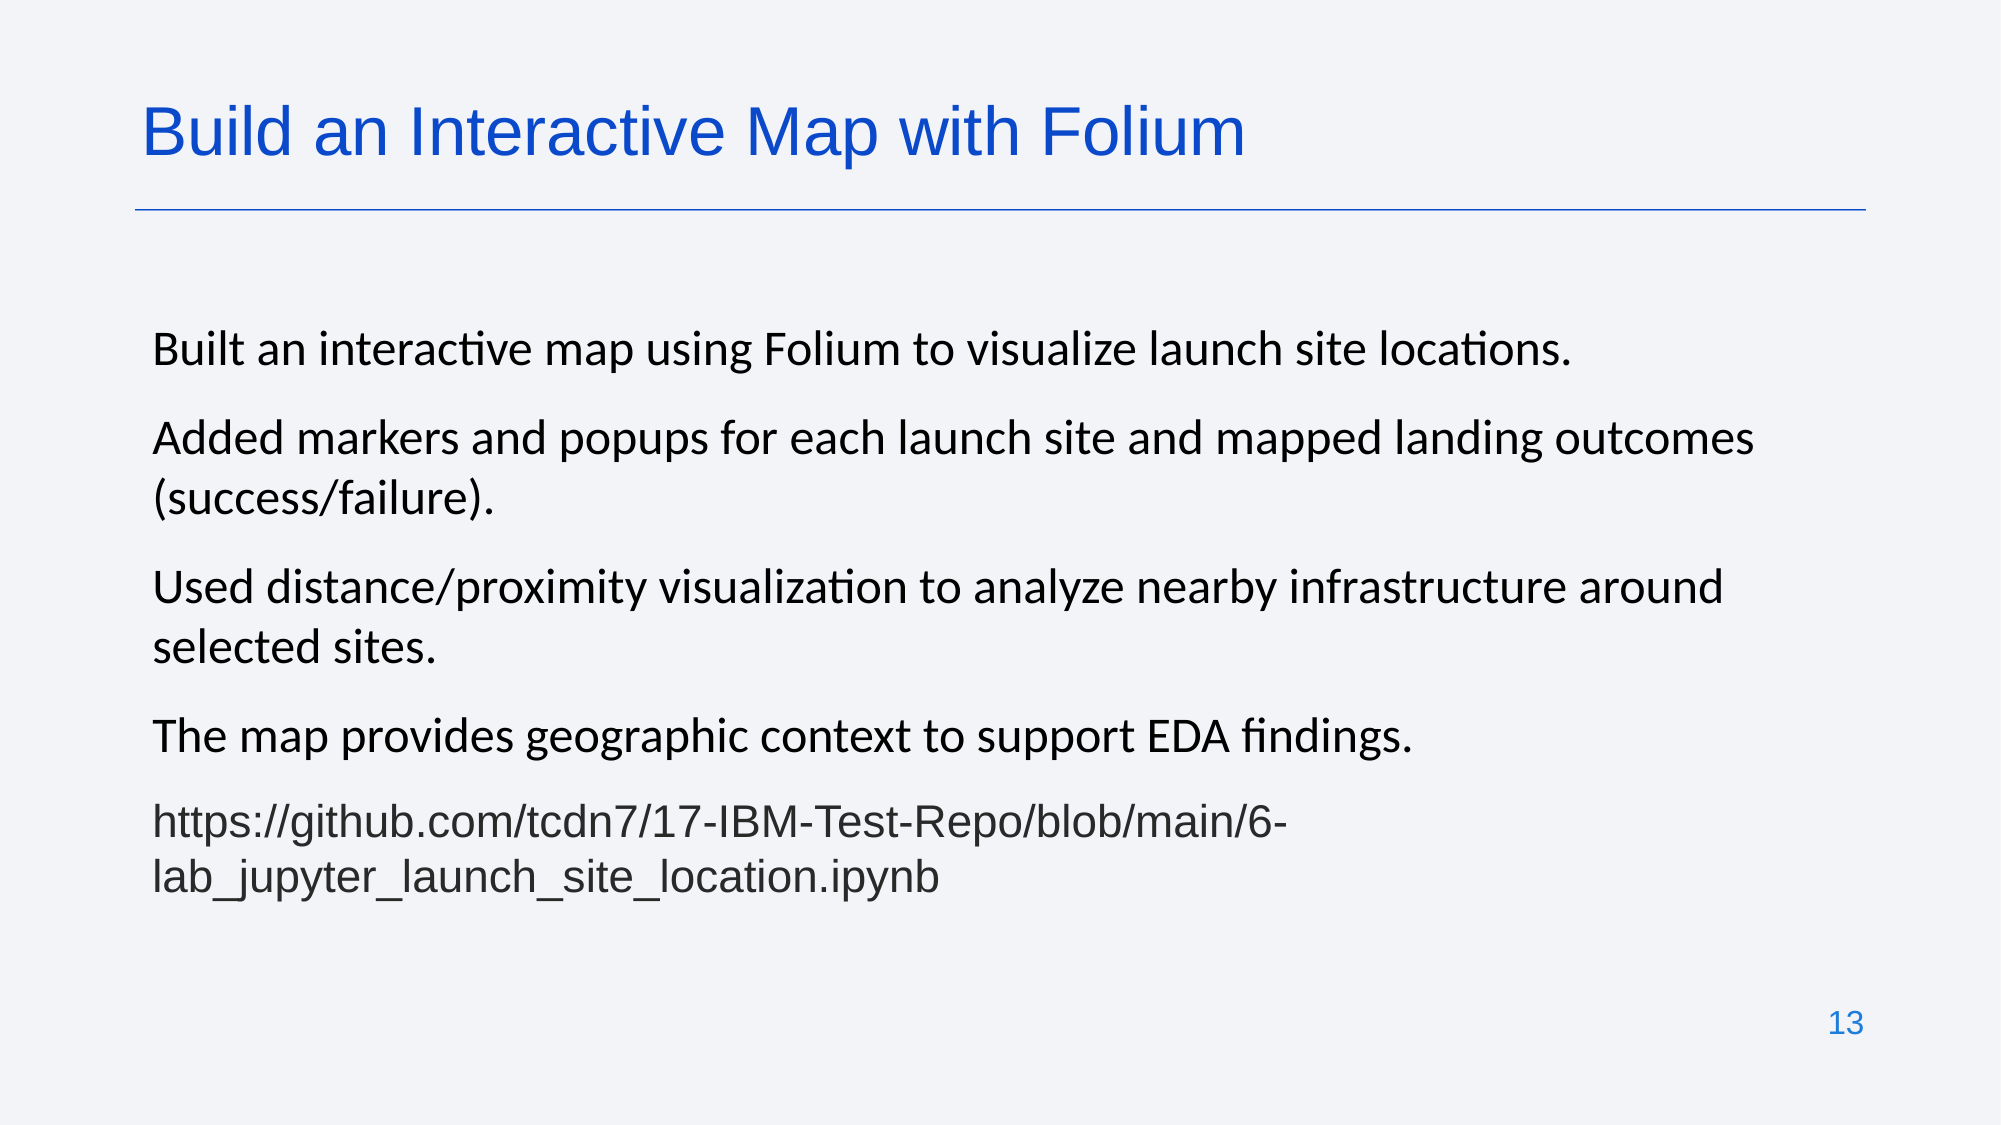

Build an Interactive Map with Folium
Built an interactive map using Folium to visualize launch site locations.
Added markers and popups for each launch site and mapped landing outcomes (success/failure).
Used distance/proximity visualization to analyze nearby infrastructure around selected sites.
The map provides geographic context to support EDA findings.
https://github.com/tcdn7/17-IBM-Test-Repo/blob/main/6-lab_jupyter_launch_site_location.ipynb

13